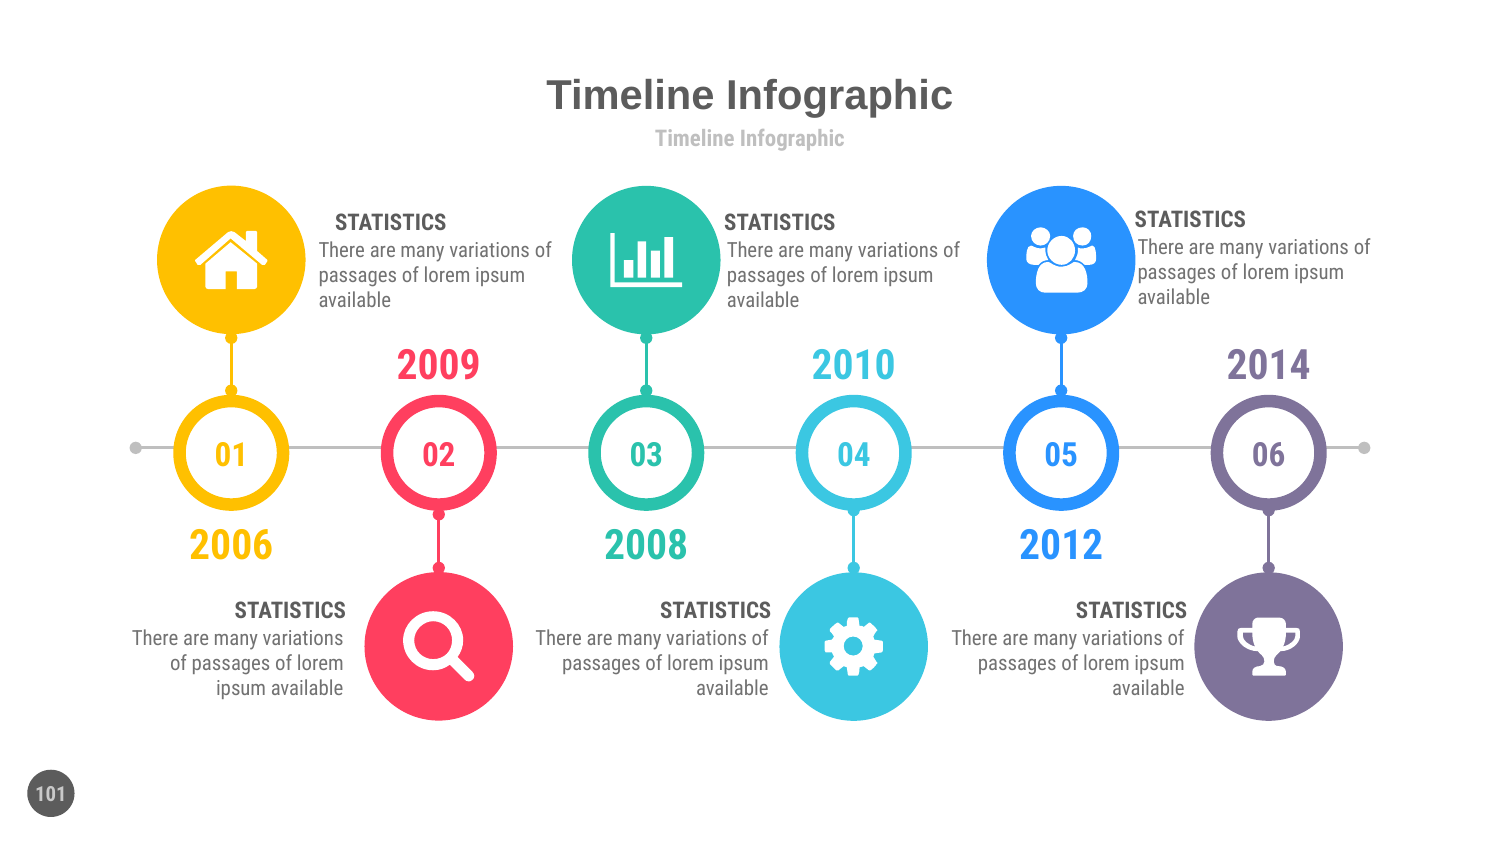

# Timeline Infographic
Timeline Infographic

STATISTICS
There are many variations of passages of lorem ipsum available
STATISTICS
There are many variations of passages of lorem ipsum available
STATISTICS
There are many variations of passages of lorem ipsum available
2009
2010
2014
01
02
03
04
05
06
2006
2008
2012

STATISTICS
There are many variations of passages of lorem ipsum available
STATISTICS
There are many variations of passages of lorem ipsum available
STATISTICS
There are many variations of passages of lorem ipsum available
101